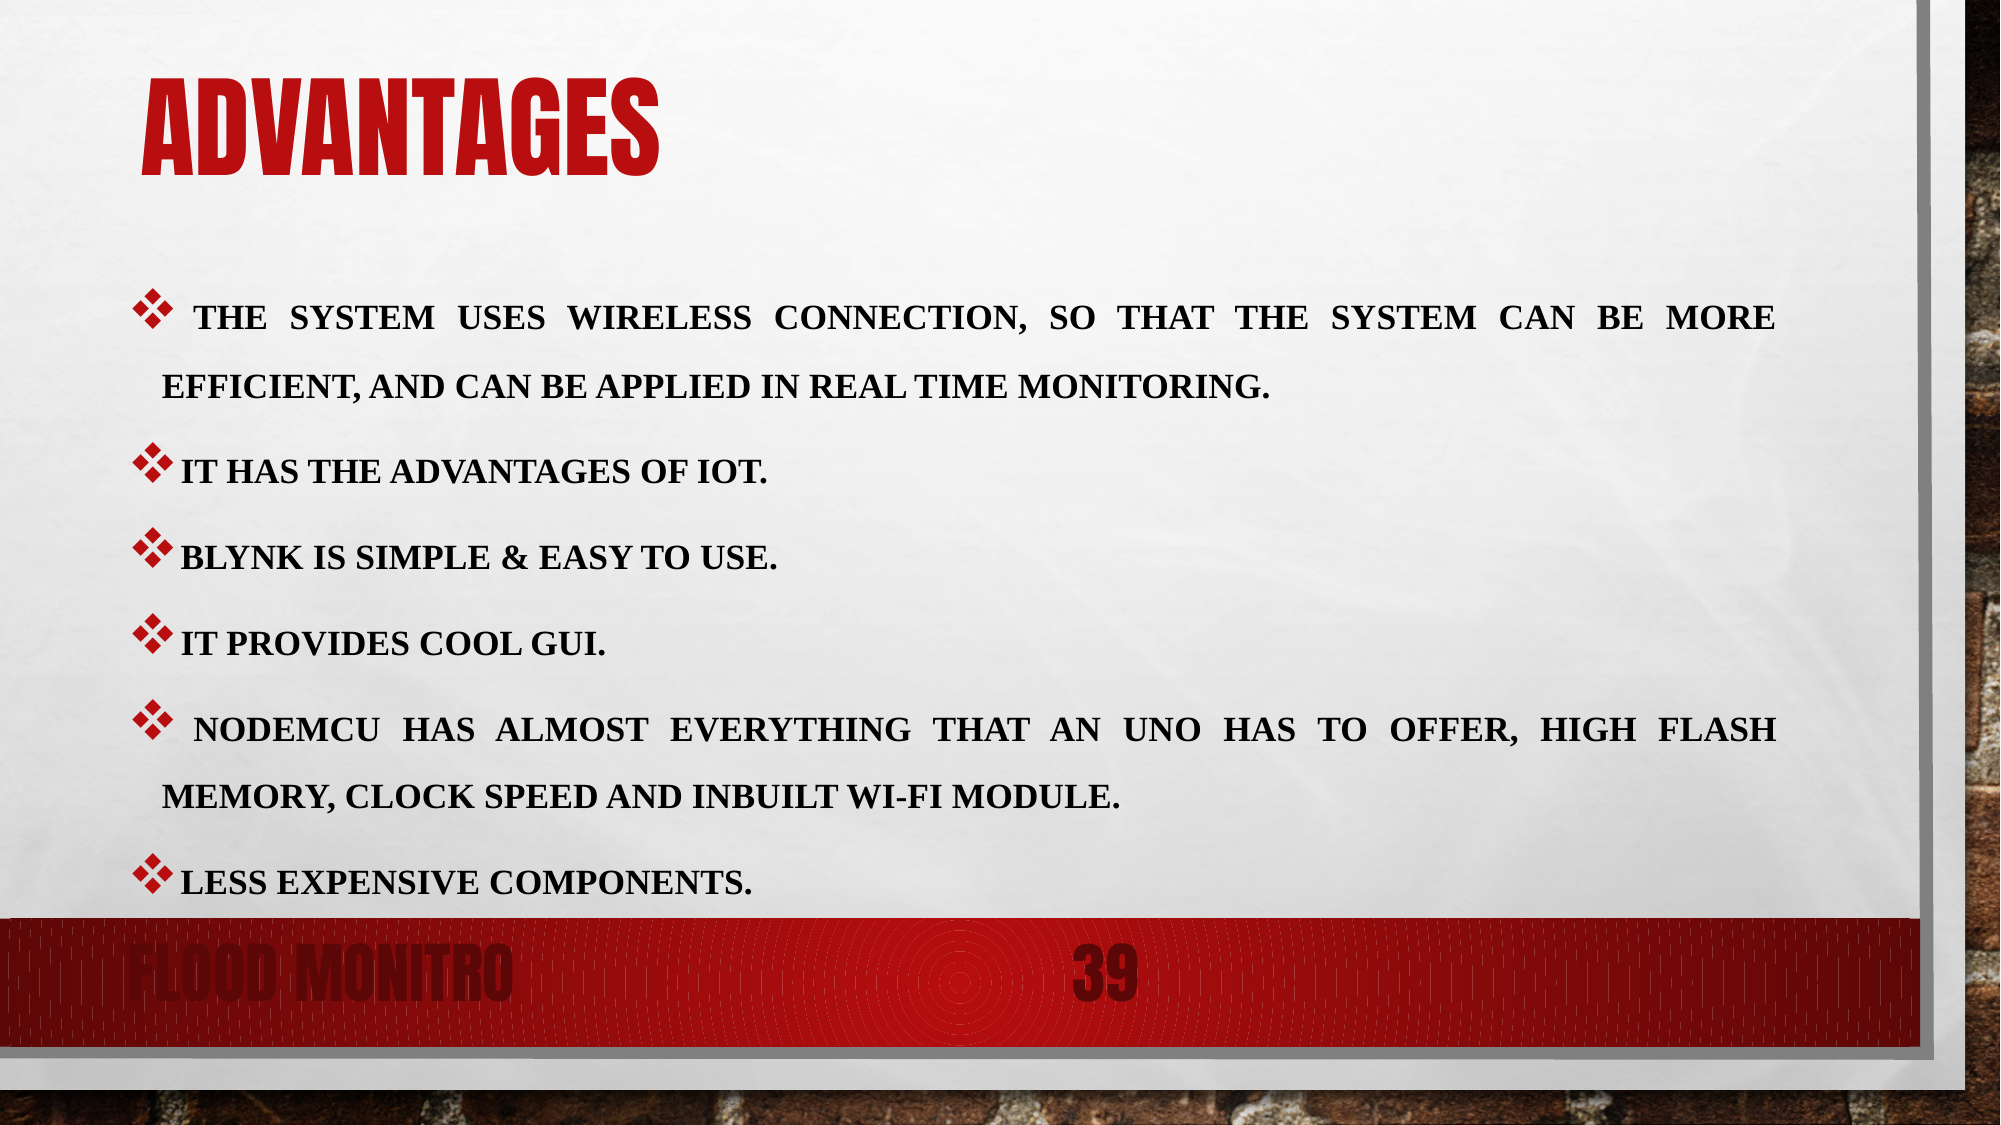

# advantages
 the system uses wireless connection, so that the system can be more efficient, and can be applied in real time monitoring.
 it has the advantages of iot.
 Blynk is simple & easy to use.
 It provides cool GUI.
 NodeMCU has almost everything that an Uno has to offer, high flash memory, clock speed and inbuilt wi-fi module.
 Less expensive components.

FLOOD MONITRO
39